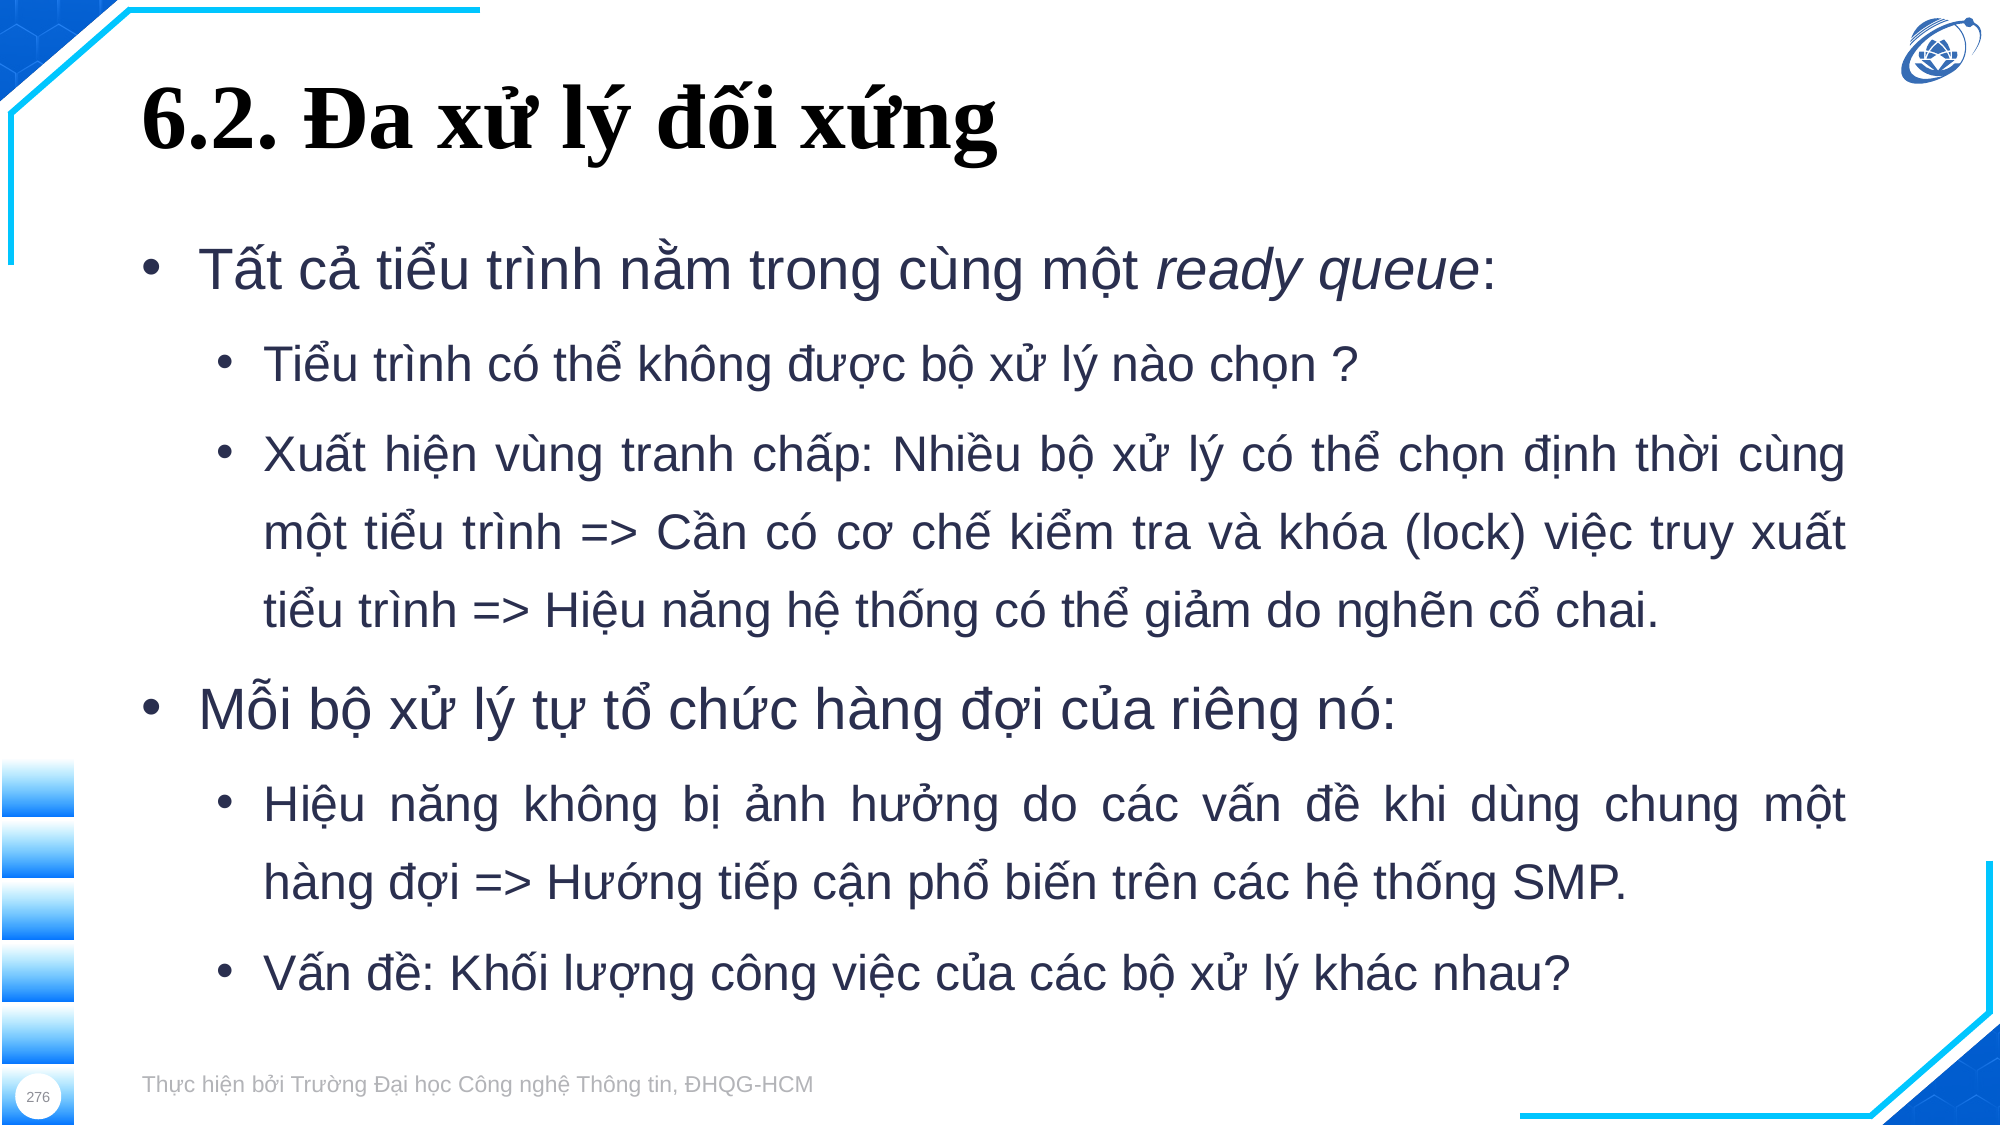

# 6.2. Đa xử lý đối xứng
Tất cả tiểu trình nằm trong cùng một ready queue:
Tiểu trình có thể không được bộ xử lý nào chọn ?
Xuất hiện vùng tranh chấp: Nhiều bộ xử lý có thể chọn định thời cùng một tiểu trình => Cần có cơ chế kiểm tra và khóa (lock) việc truy xuất tiểu trình => Hiệu năng hệ thống có thể giảm do nghẽn cổ chai.
Mỗi bộ xử lý tự tổ chức hàng đợi của riêng nó:
Hiệu năng không bị ảnh hưởng do các vấn đề khi dùng chung một hàng đợi => Hướng tiếp cận phổ biến trên các hệ thống SMP.
Vấn đề: Khối lượng công việc của các bộ xử lý khác nhau?

Thực hiện bởi Trường Đại học Công nghệ Thông tin, ĐHQG-HCM
276